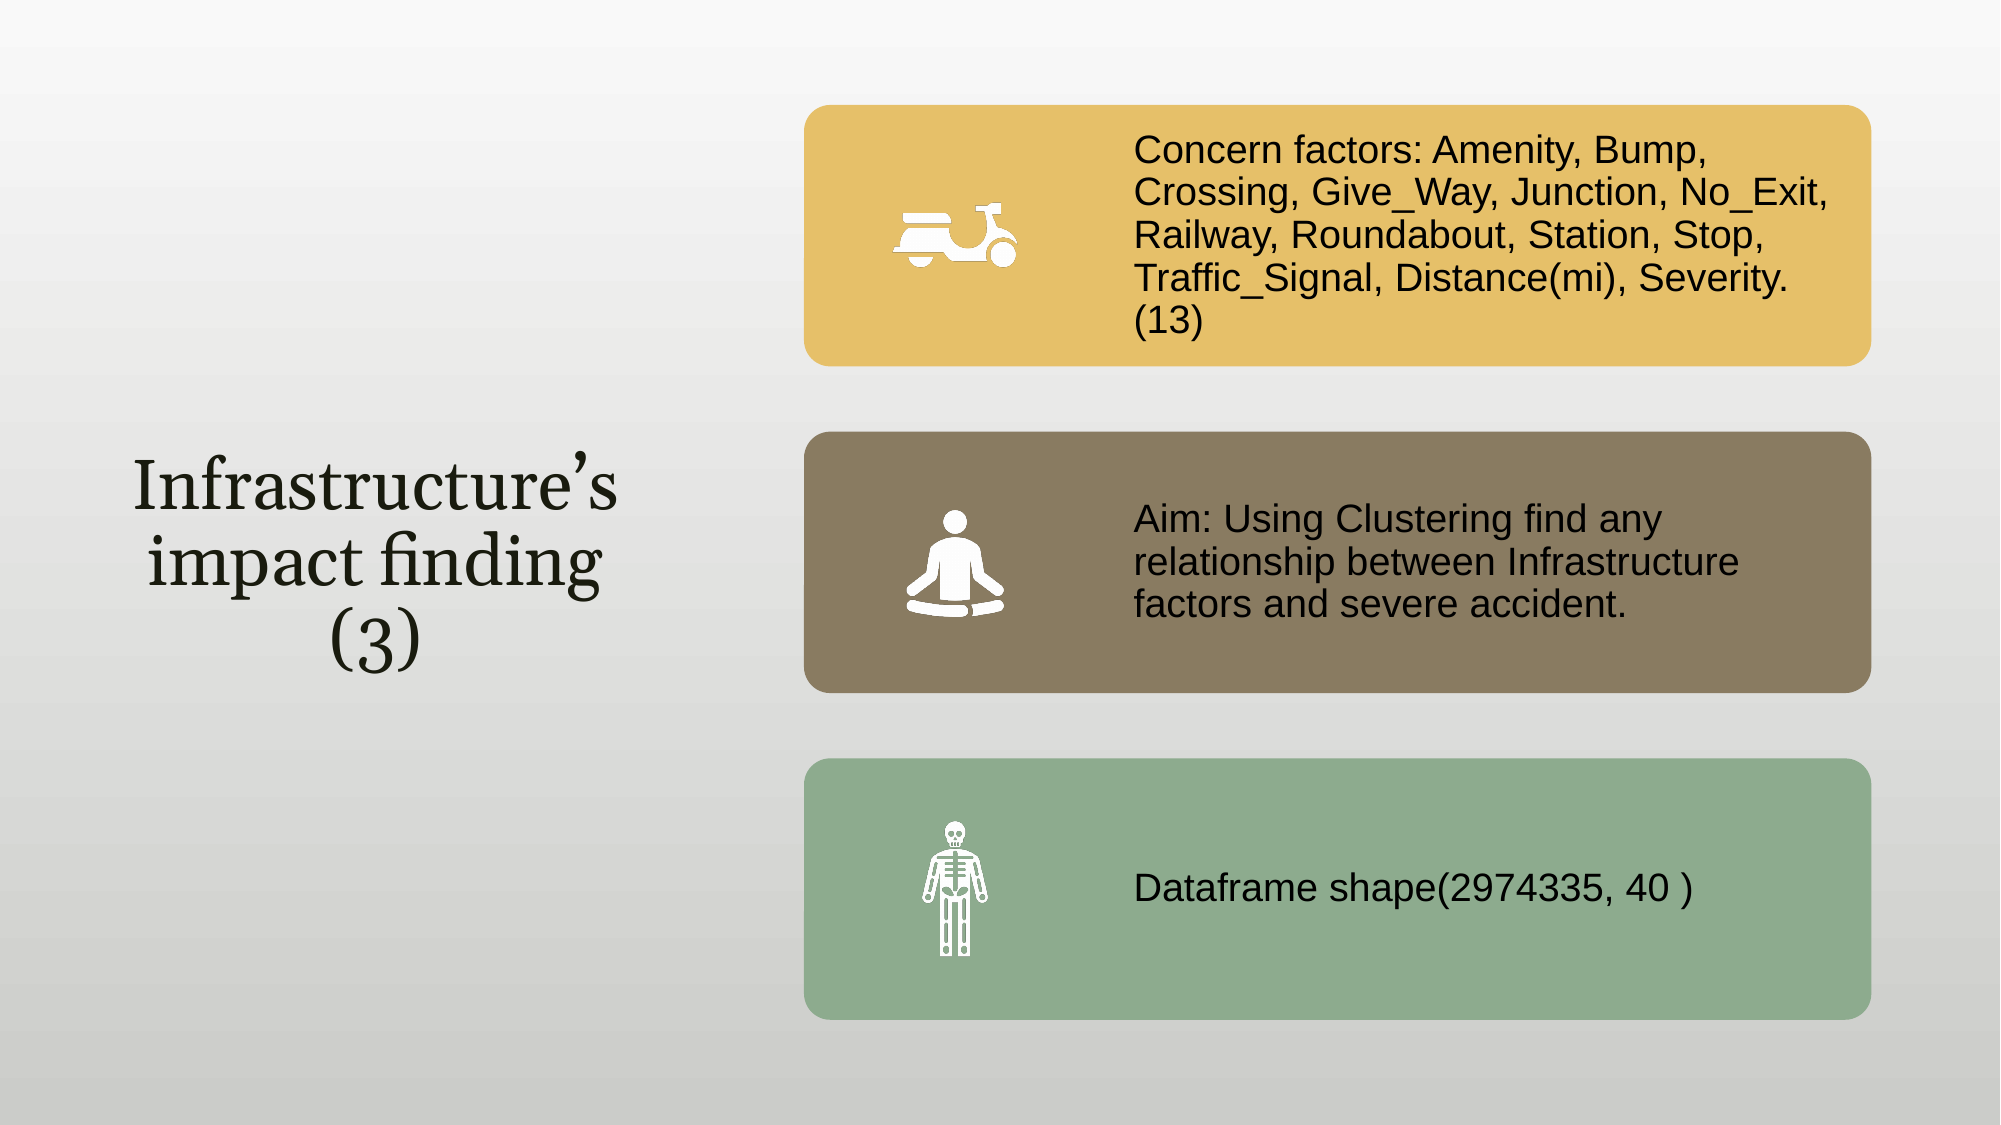

# Infrastructure’s impact finding (3)
Concern factors: Amenity, Bump, Crossing, Give_Way, Junction, No_Exit, Railway, Roundabout, Station, Stop, Traffic_Signal, Distance(mi), Severity. (13)
Aim: Using Clustering find any relationship between Infrastructure factors and severe accident.
Dataframe shape(2974335, 40 )